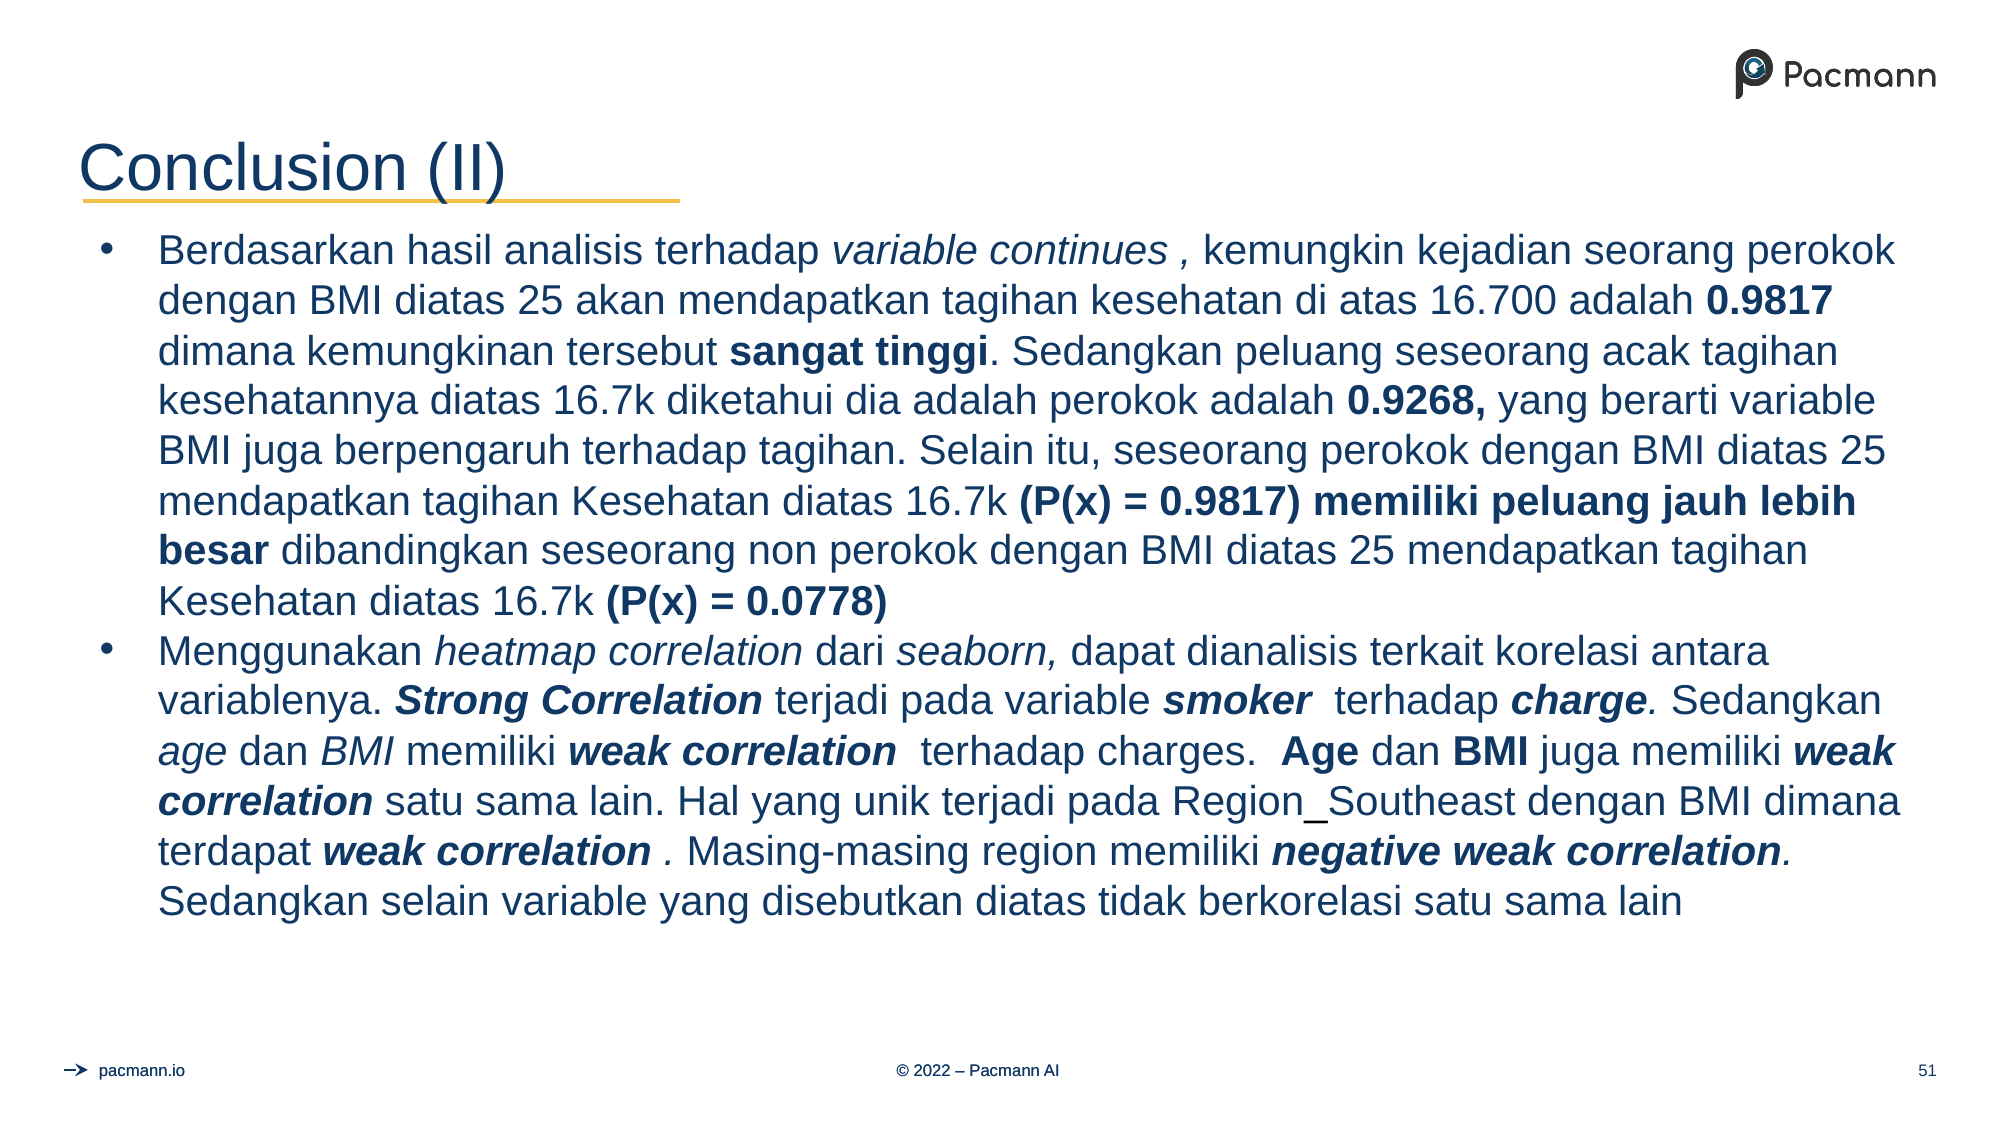

# Conclusion (II)
Berdasarkan hasil analisis terhadap variable continues , kemungkin kejadian seorang perokok dengan BMI diatas 25 akan mendapatkan tagihan kesehatan di atas 16.700 adalah 0.9817 dimana kemungkinan tersebut sangat tinggi. Sedangkan peluang seseorang acak tagihan kesehatannya diatas 16.7k diketahui dia adalah perokok adalah 0.9268, yang berarti variable BMI juga berpengaruh terhadap tagihan. Selain itu, seseorang perokok dengan BMI diatas 25 mendapatkan tagihan Kesehatan diatas 16.7k (P(x) = 0.9817) memiliki peluang jauh lebih besar dibandingkan seseorang non perokok dengan BMI diatas 25 mendapatkan tagihan Kesehatan diatas 16.7k (P(x) = 0.0778)
Menggunakan heatmap correlation dari seaborn, dapat dianalisis terkait korelasi antara variablenya. Strong Correlation terjadi pada variable smoker  terhadap charge. Sedangkan age dan BMI memiliki weak correlation  terhadap charges.  Age dan BMI juga memiliki weak correlation satu sama lain. Hal yang unik terjadi pada Region_Southeast dengan BMI dimana terdapat weak correlation . Masing-masing region memiliki negative weak correlation. Sedangkan selain variable yang disebutkan diatas tidak berkorelasi satu sama lain